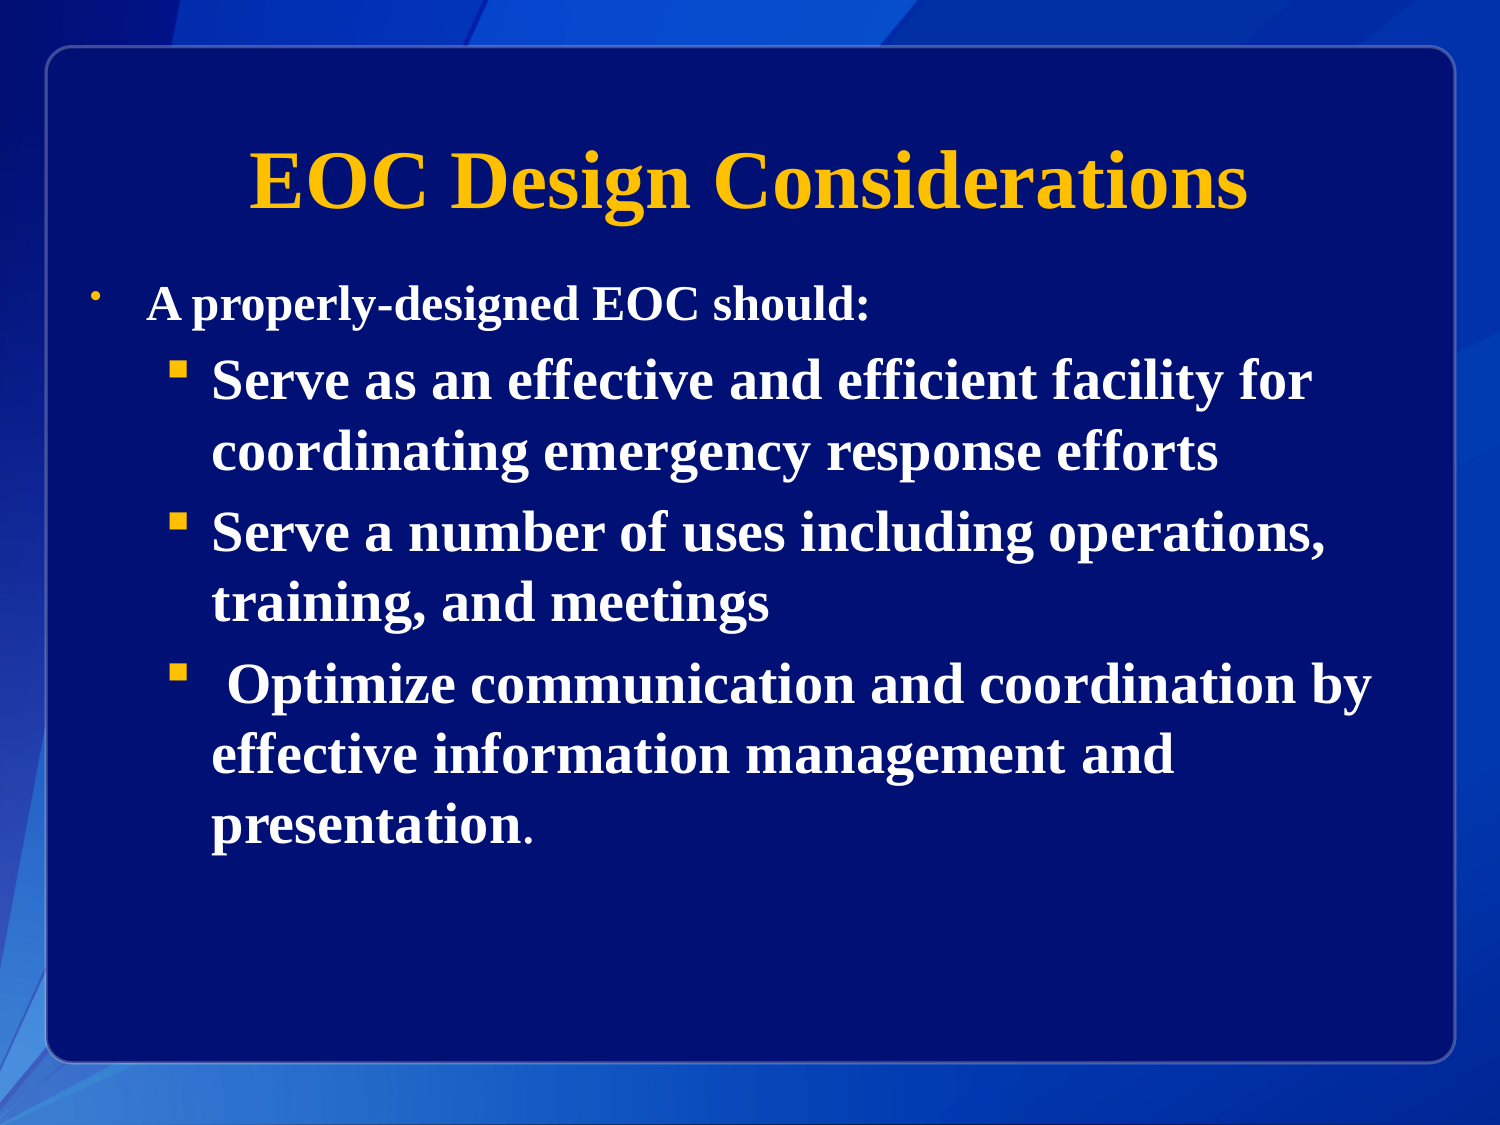

# EOC Design Considerations
A properly-designed EOC should:
Serve as an effective and efficient facility for coordinating emergency response efforts
Serve a number of uses including operations, training, and meetings
 Optimize communication and coordination by effective information management and presentation.